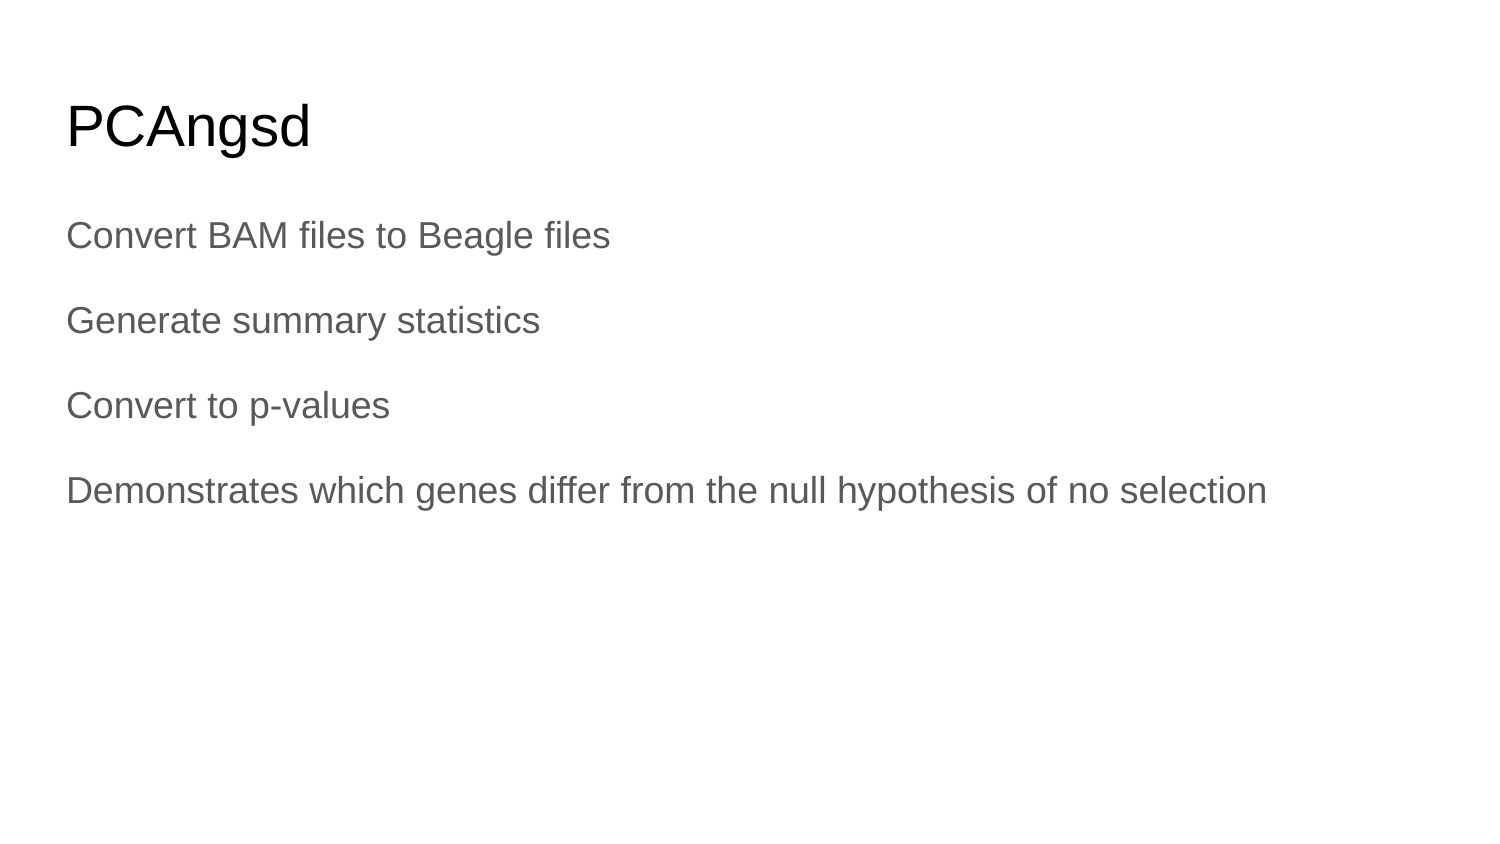

# PCAngsd
Convert BAM files to Beagle files
Generate summary statistics
Convert to p-values
Demonstrates which genes differ from the null hypothesis of no selection